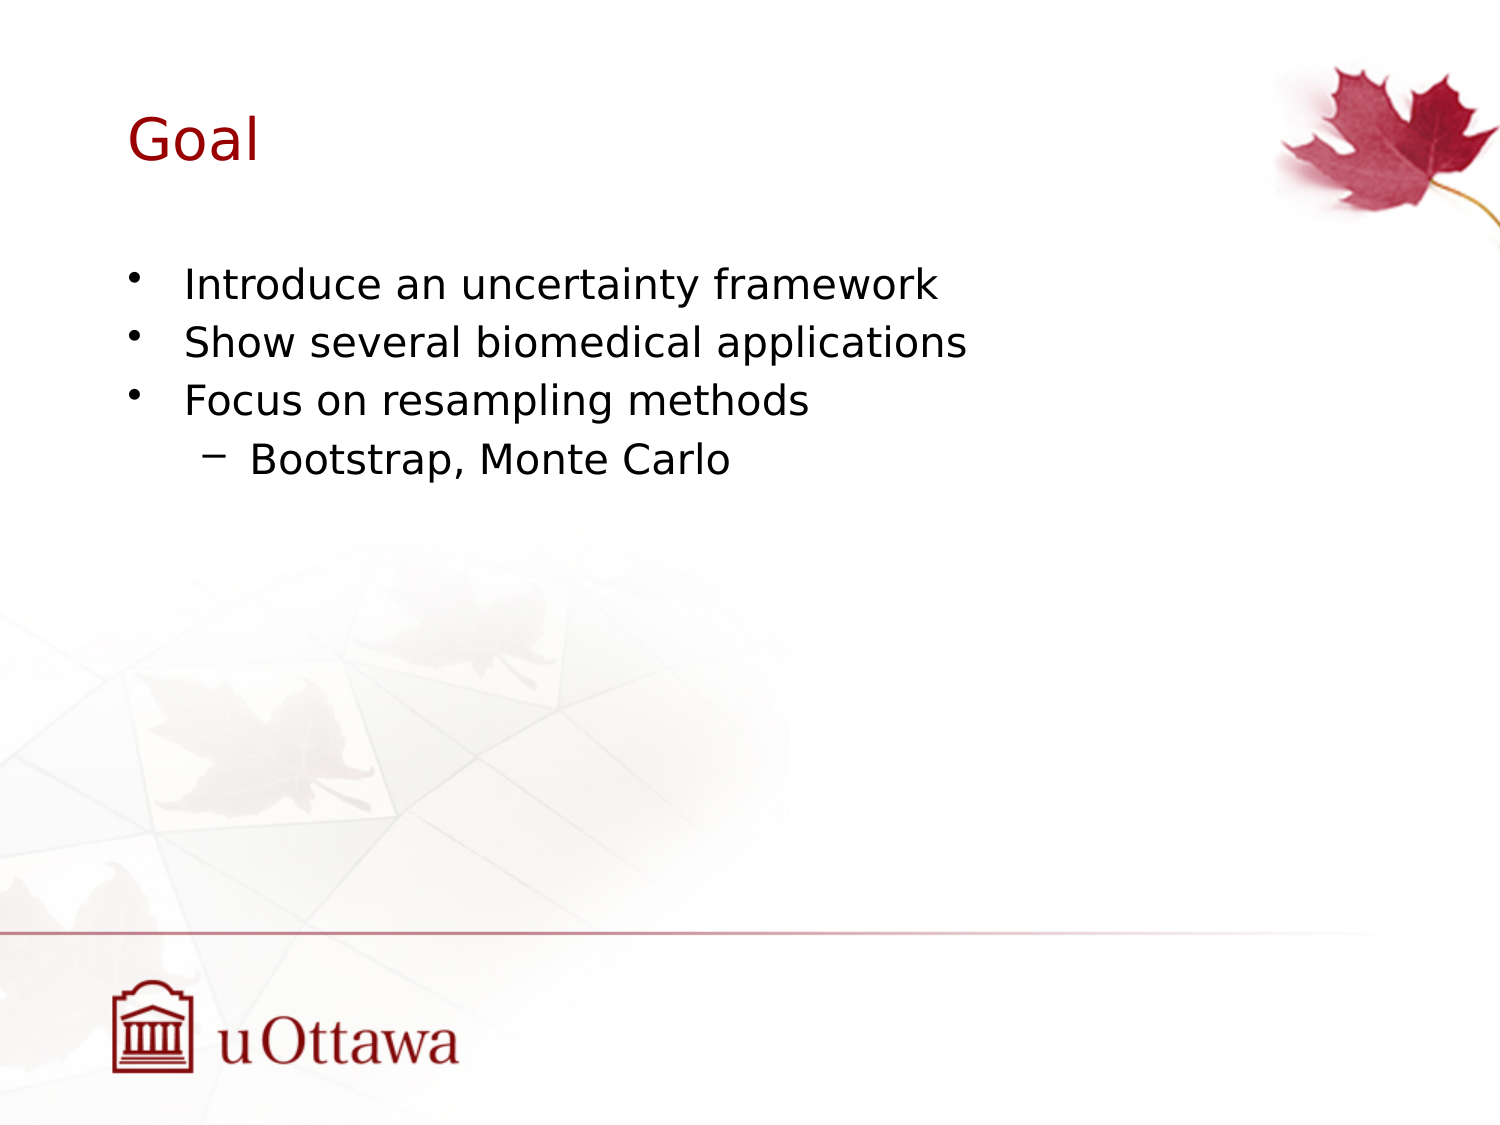

# Goal
Introduce an uncertainty framework
Show several biomedical applications
Focus on resampling methods
Bootstrap, Monte Carlo